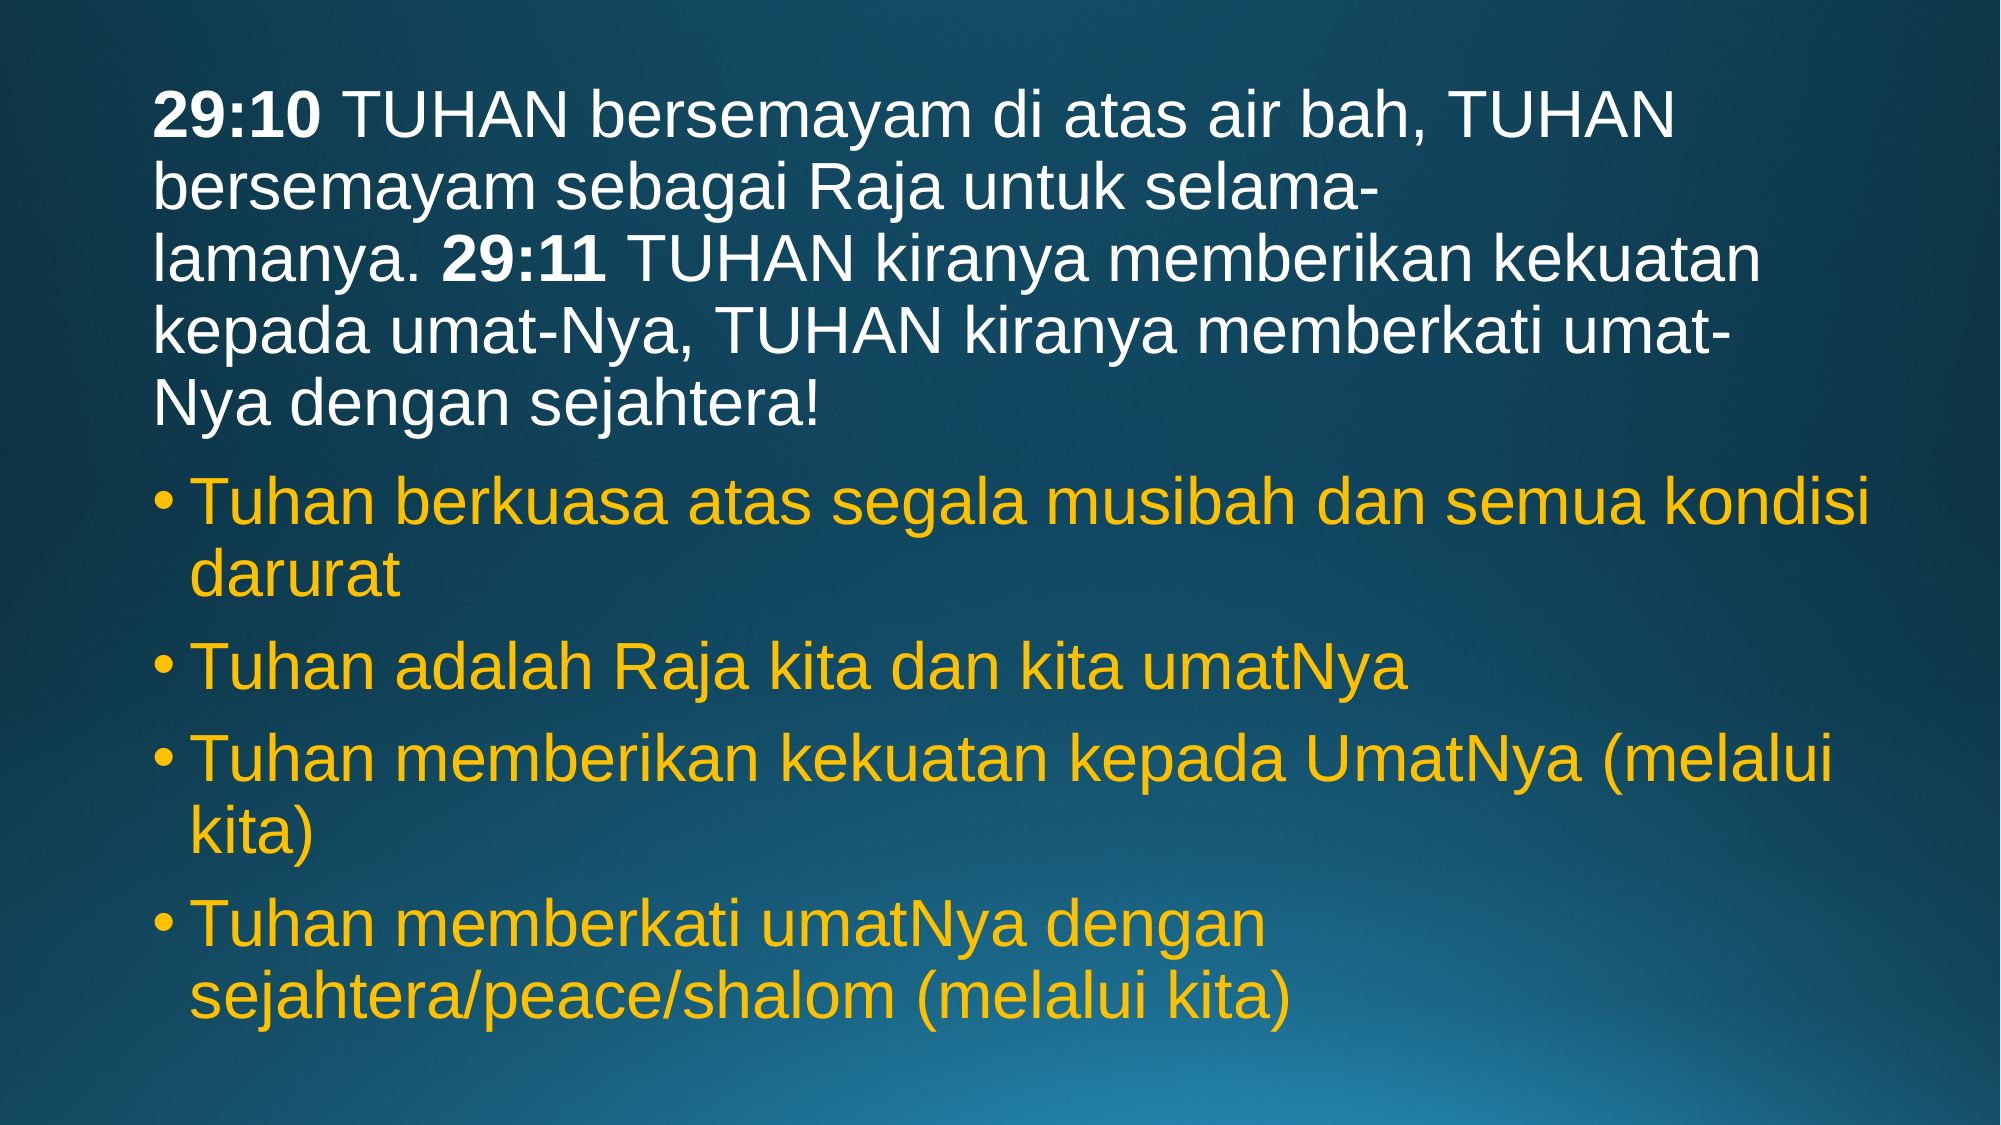

# 29:10 TUHAN bersemayam di atas air bah, TUHAN bersemayam sebagai Raja untuk selama-lamanya. 29:11 TUHAN kiranya memberikan kekuatan kepada umat-Nya, TUHAN kiranya memberkati umat-Nya dengan sejahtera!
Tuhan berkuasa atas segala musibah dan semua kondisi darurat
Tuhan adalah Raja kita dan kita umatNya
Tuhan memberikan kekuatan kepada UmatNya (melalui kita)
Tuhan memberkati umatNya dengan sejahtera/peace/shalom (melalui kita)